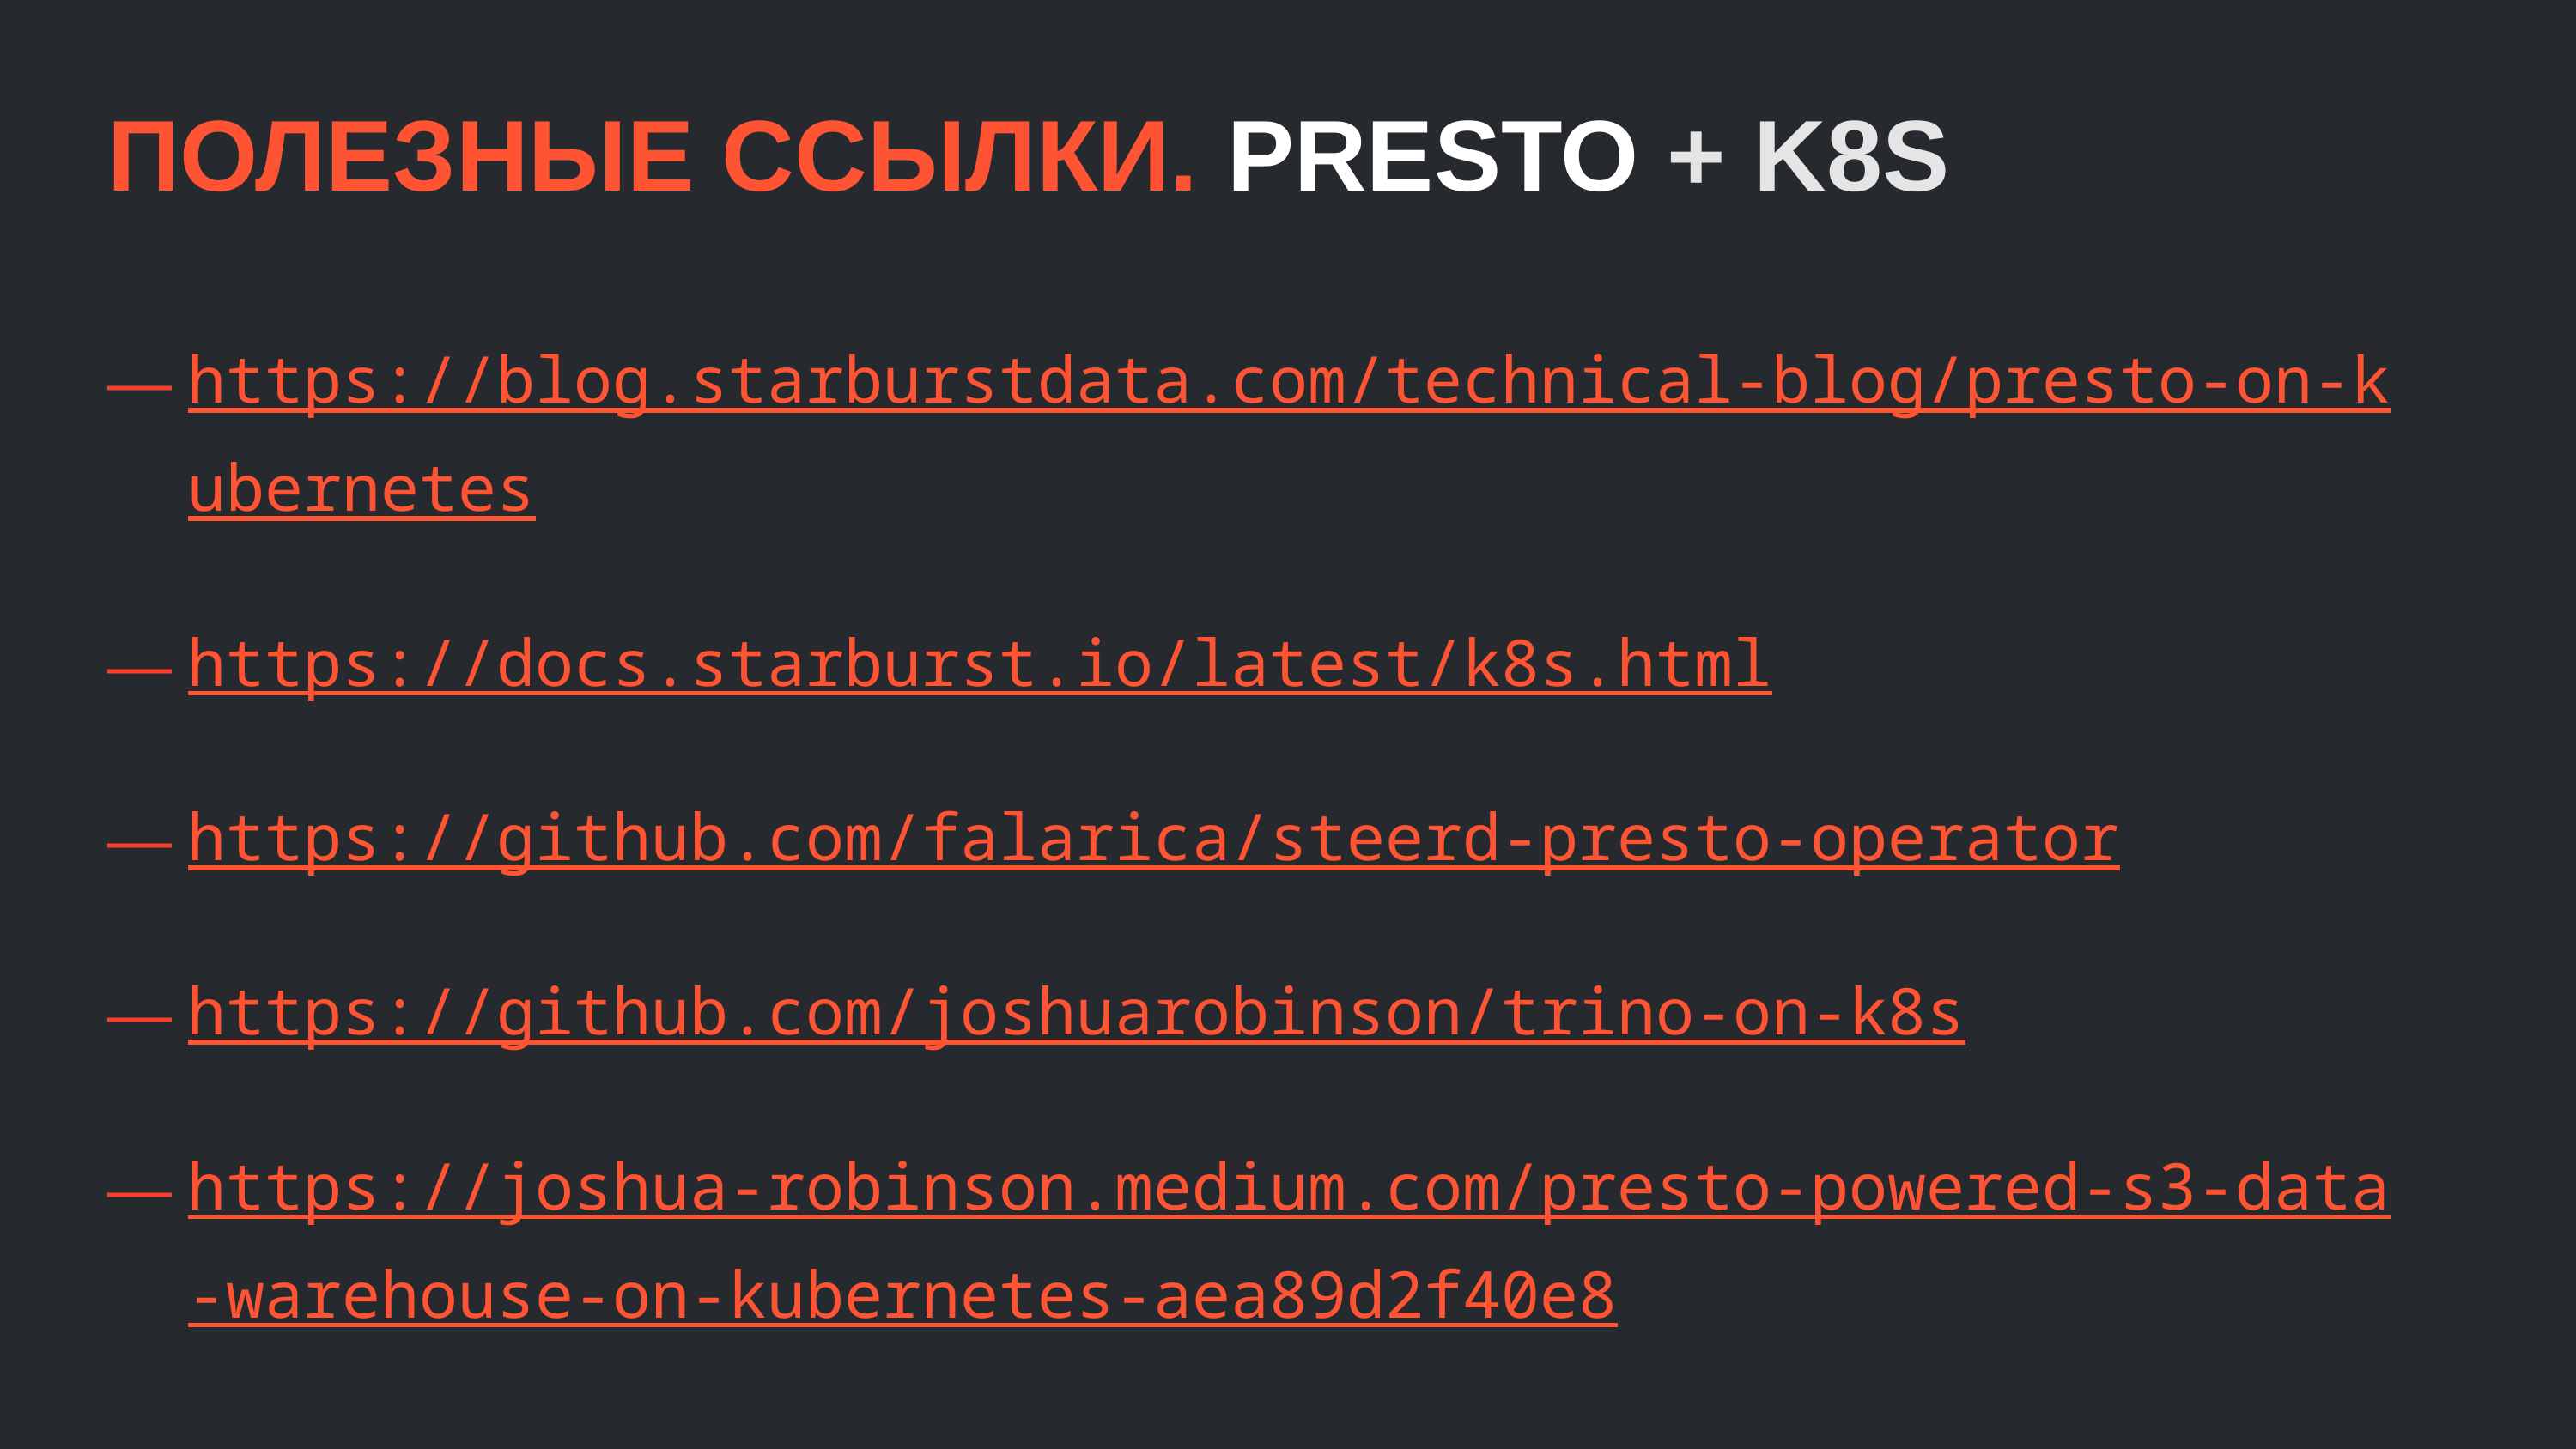

ПОЛЕЗНЫЕ ССЫЛКИ. PRESTO + K8S

https://blog.starburstdata.com/technical-blog/presto-on-kubernetes
https://docs.starburst.io/latest/k8s.html
https://github.com/falarica/steerd-presto-operator
https://github.com/joshuarobinson/trino-on-k8s
https://joshua-robinson.medium.com/presto-powered-s3-data-warehouse-on-kubernetes-aea89d2f40e8